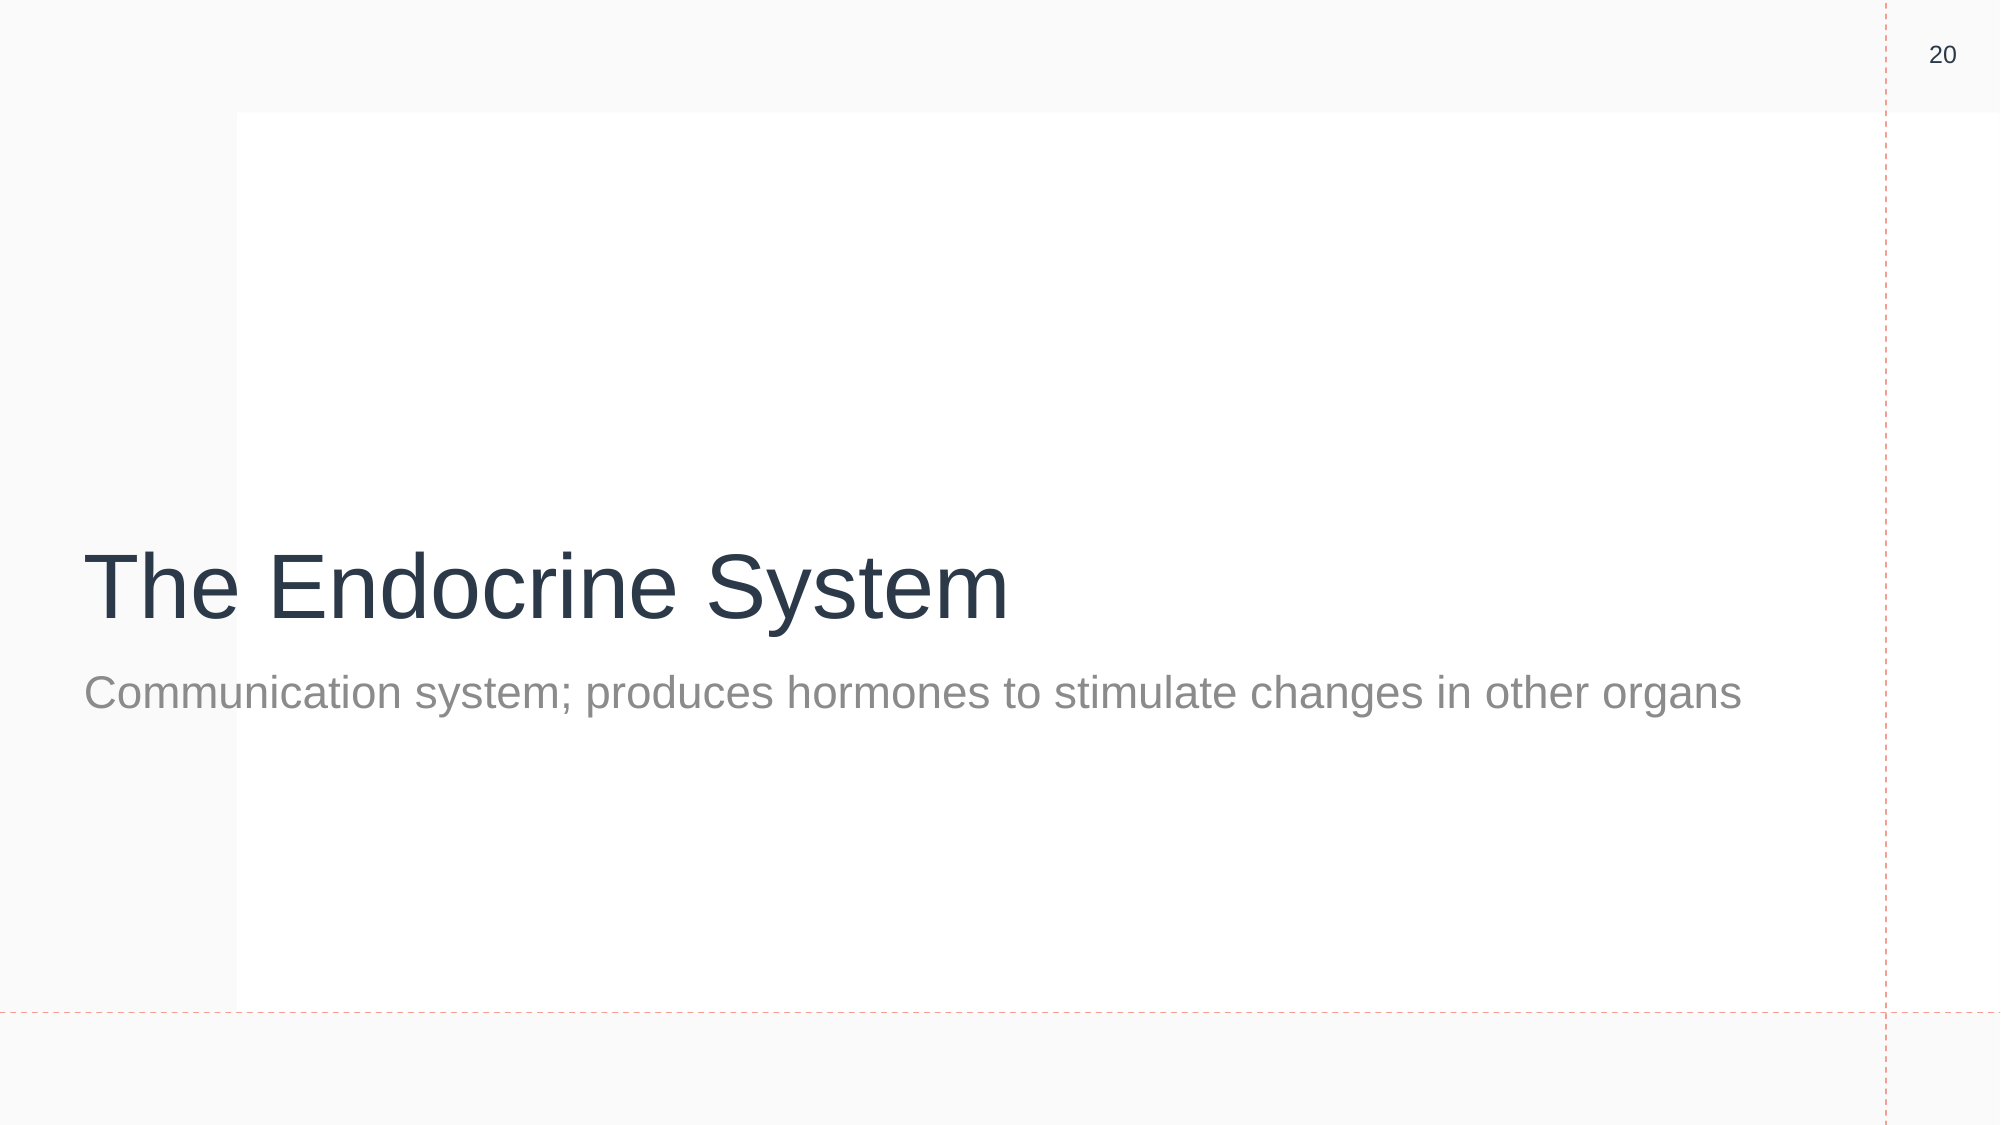

20
# The Endocrine System
Communication system; produces hormones to stimulate changes in other organs